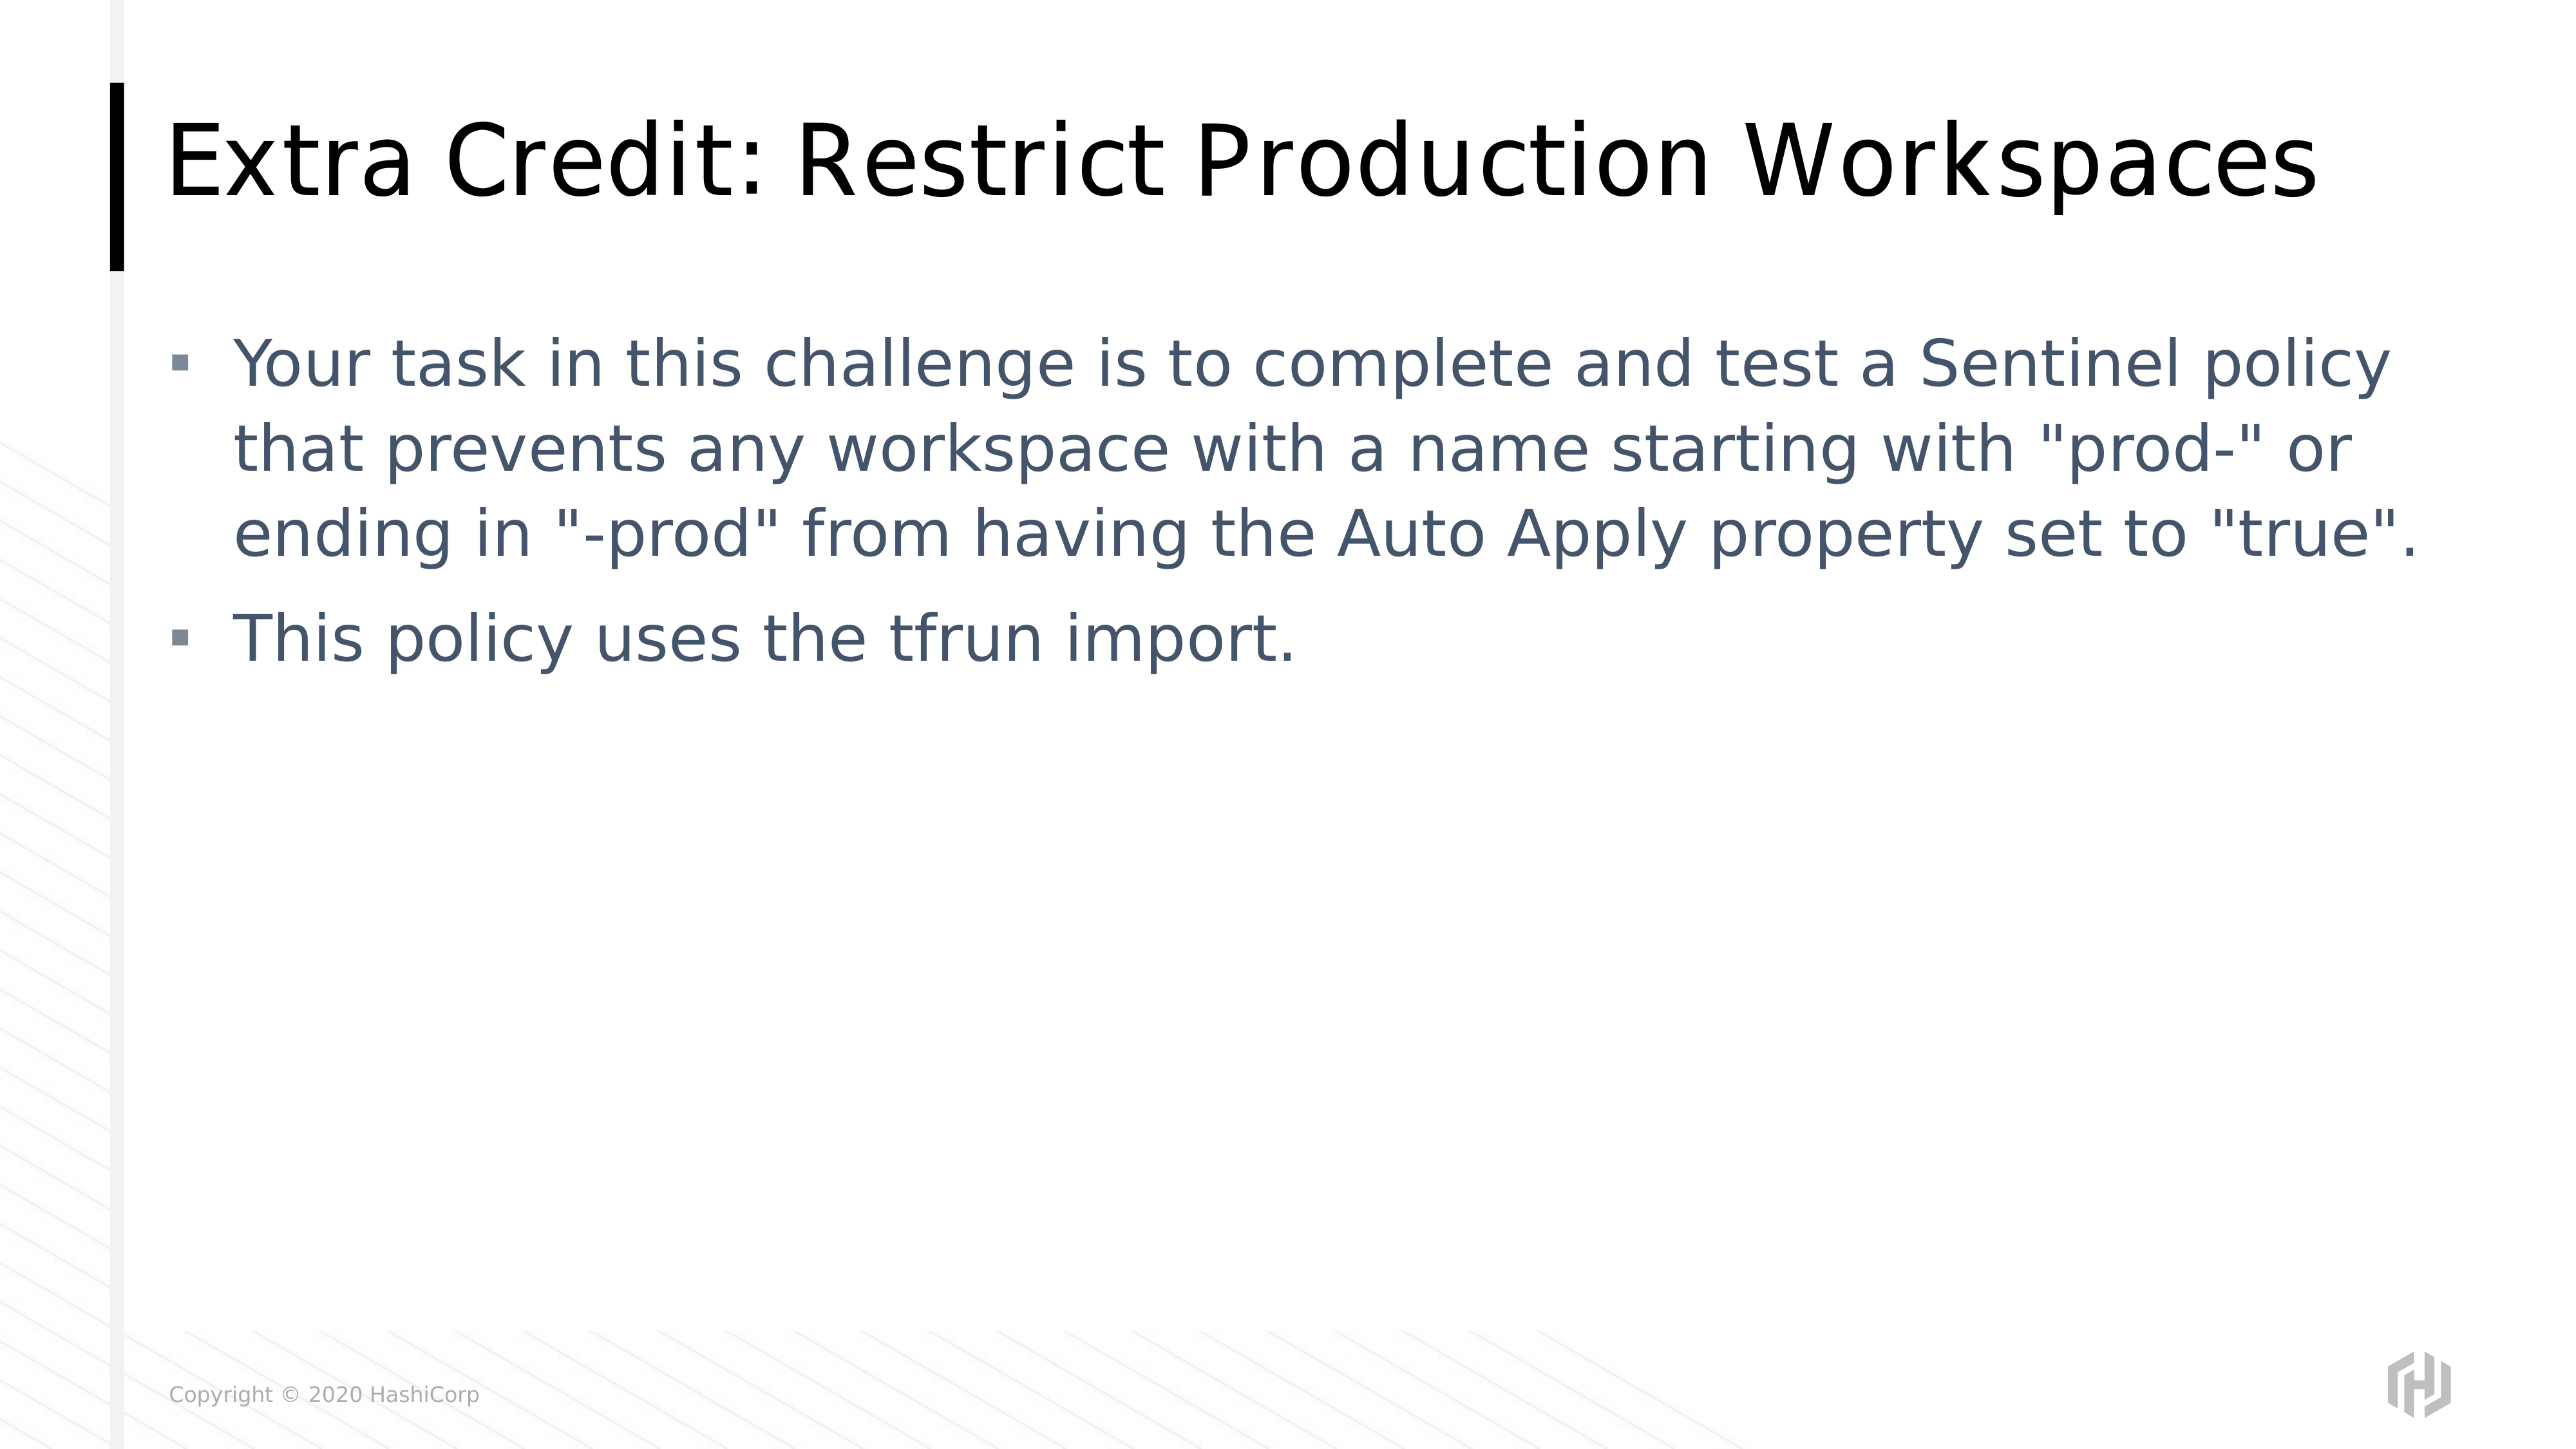

# Extra Credit: Restrict Production Workspaces
Your task in this challenge is to complete and test a Sentinel policy that prevents any workspace with a name starting with "prod-" or ending in "-prod" from having the Auto Apply property set to "true".
This policy uses the tfrun import.